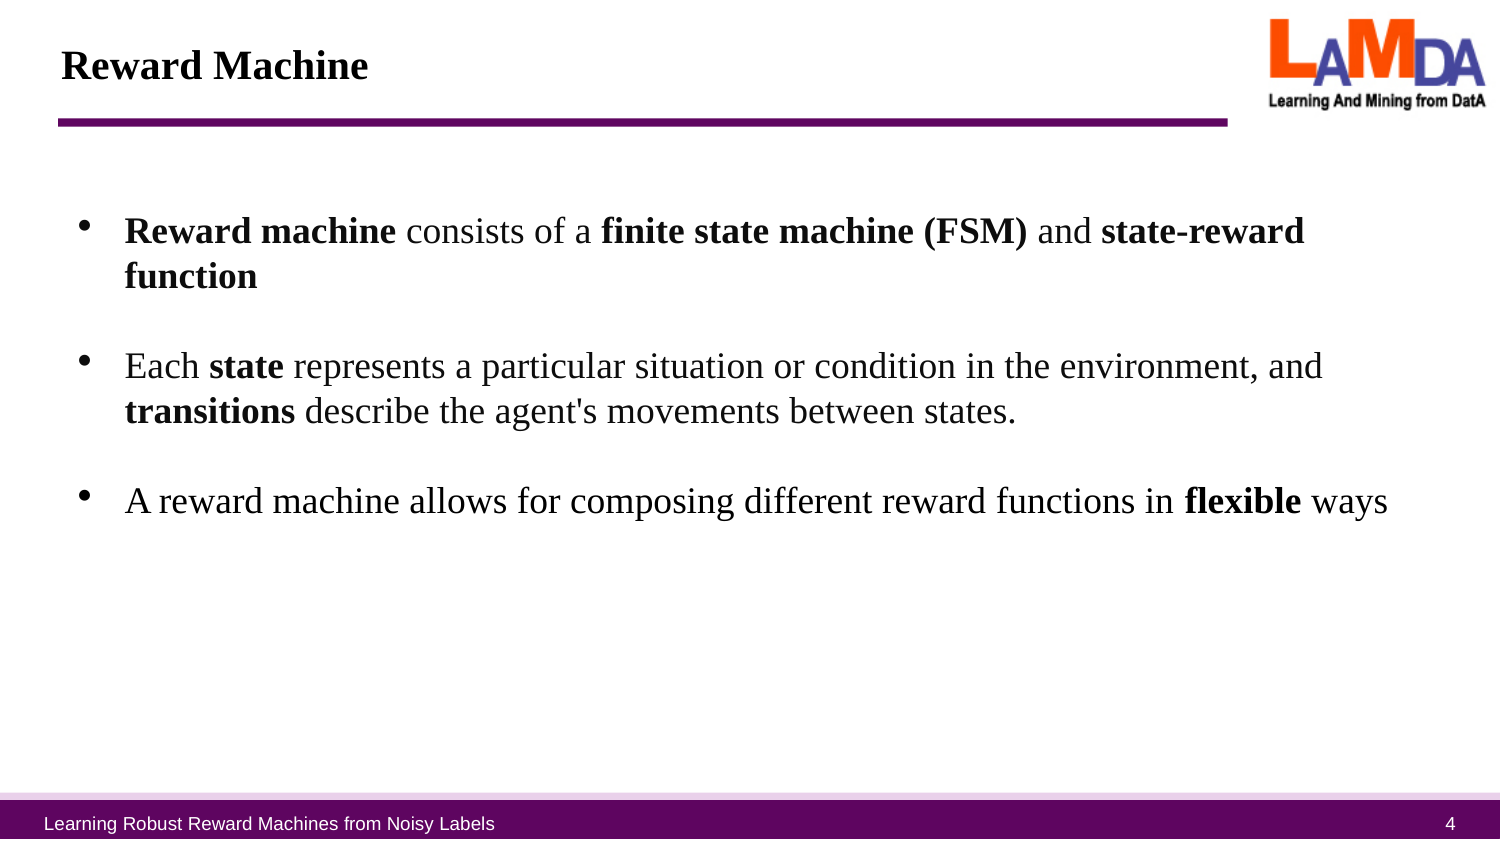

# Reward Machine
Reward machine consists of a finite state machine (FSM) and state-reward function

Each state represents a particular situation or condition in the environment, and transitions describe the agent's movements between states.

A reward machine allows for composing different reward functions in flexible ways